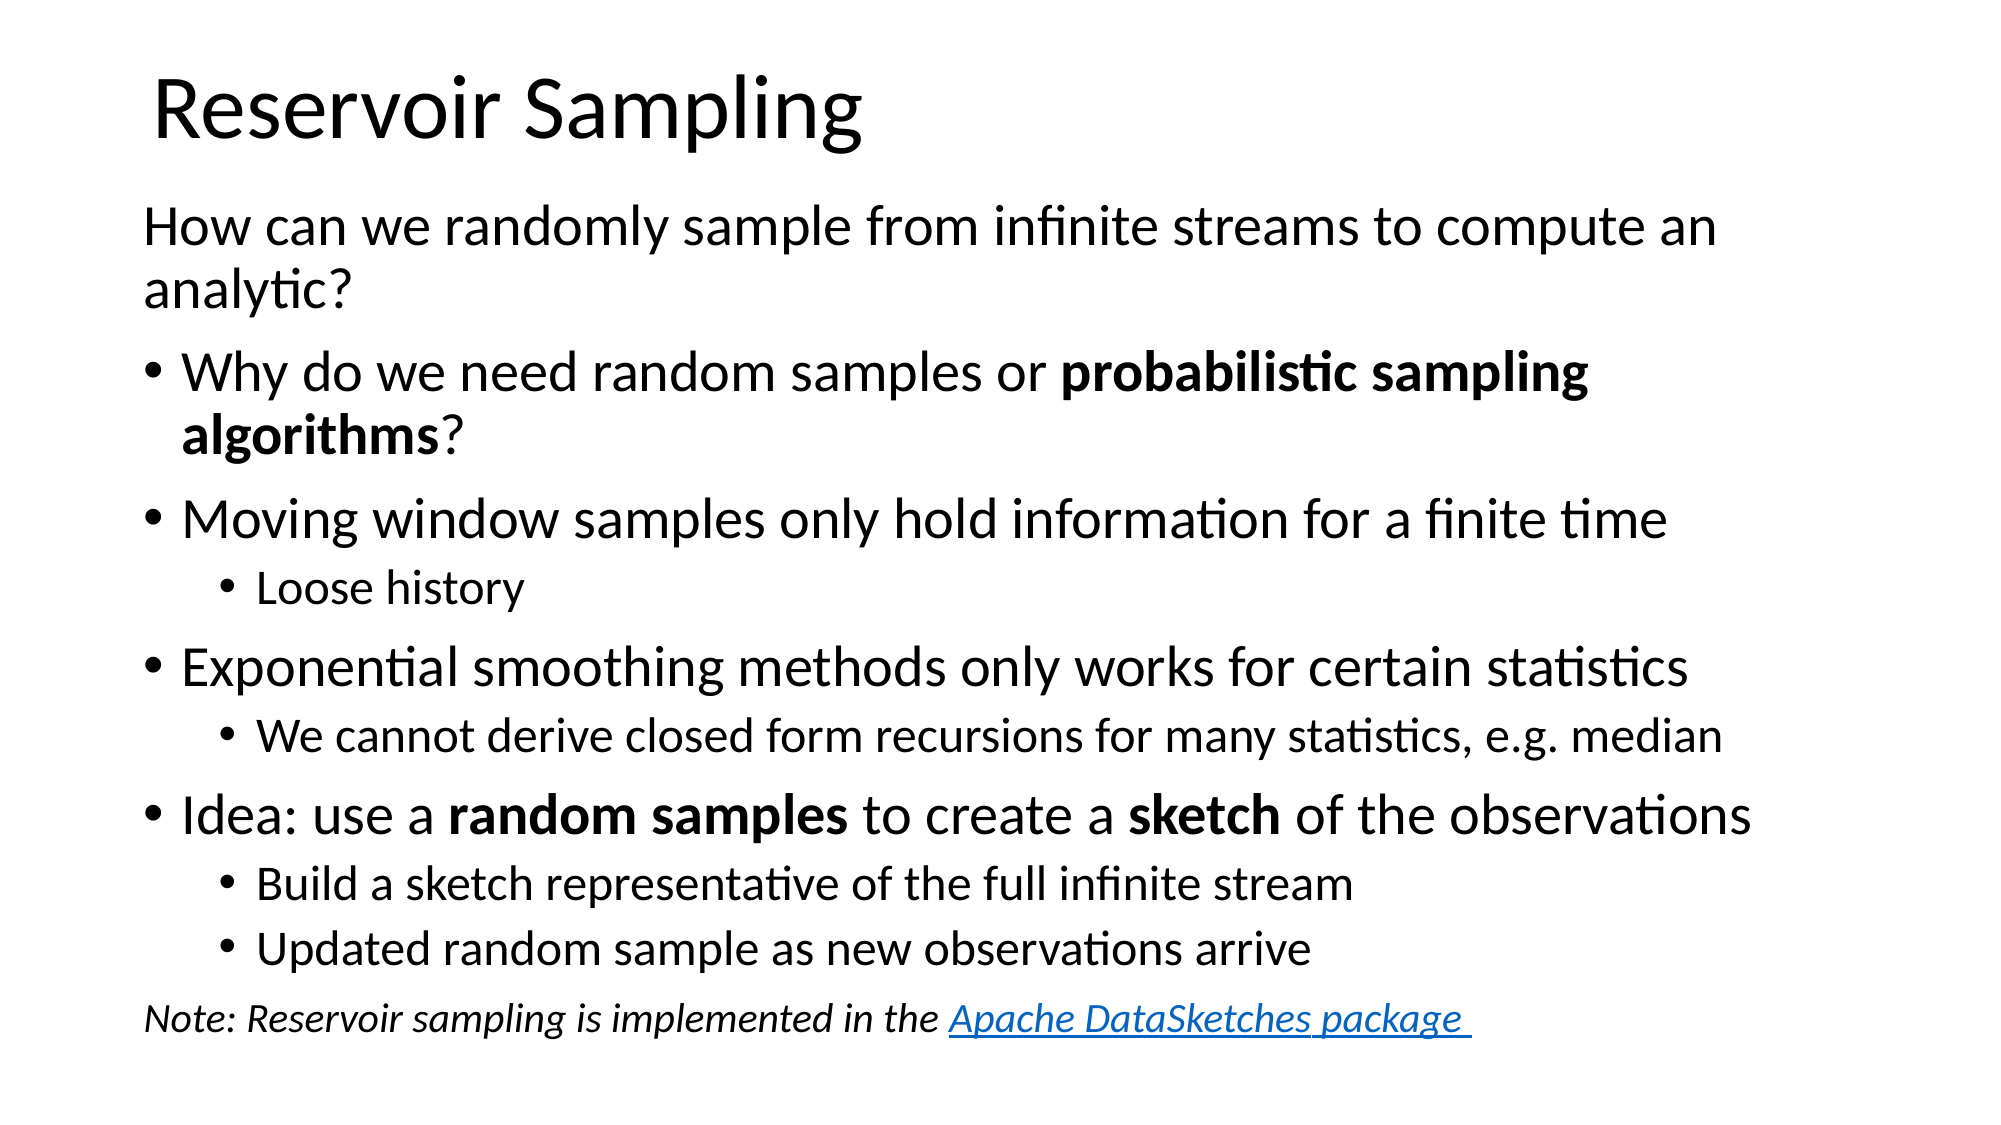

Reservoir Sampling
How can we randomly sample from infinite streams to compute an analytic?
Why do we need random samples or probabilistic sampling algorithms?
Moving window samples only hold information for a finite time
Loose history
Exponential smoothing methods only works for certain statistics
We cannot derive closed form recursions for many statistics, e.g. median
Idea: use a random samples to create a sketch of the observations
Build a sketch representative of the full infinite stream
Updated random sample as new observations arrive
Note: Reservoir sampling is implemented in the Apache DataSketches package